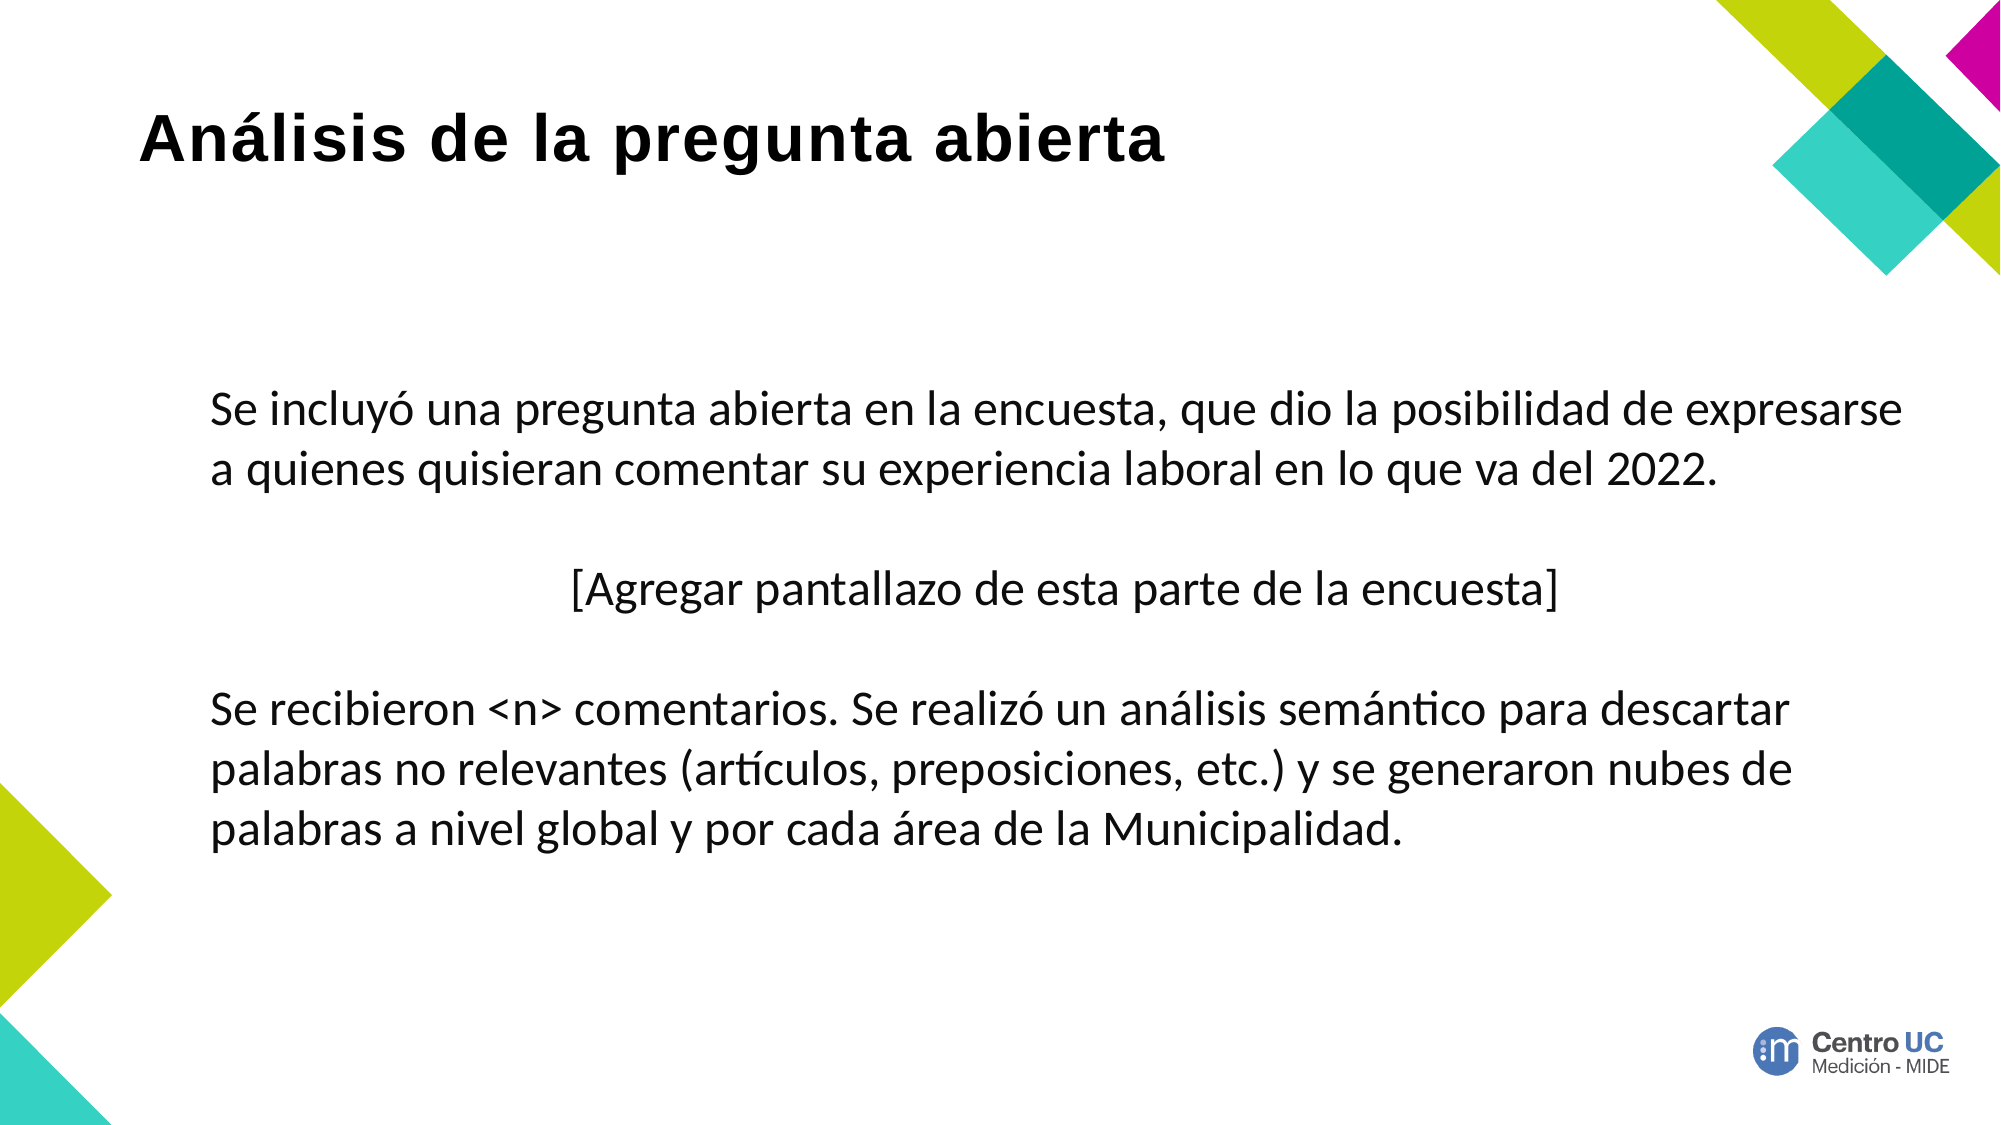

# Análisis de la pregunta abierta
Se incluyó una pregunta abierta en la encuesta, que dio la posibilidad de expresarse a quienes quisieran comentar su experiencia laboral en lo que va del 2022.

[Agregar pantallazo de esta parte de la encuesta]

Se recibieron <n> comentarios. Se realizó un análisis semántico para descartar palabras no relevantes (artículos, preposiciones, etc.) y se generaron nubes de palabras a nivel global y por cada área de la Municipalidad.